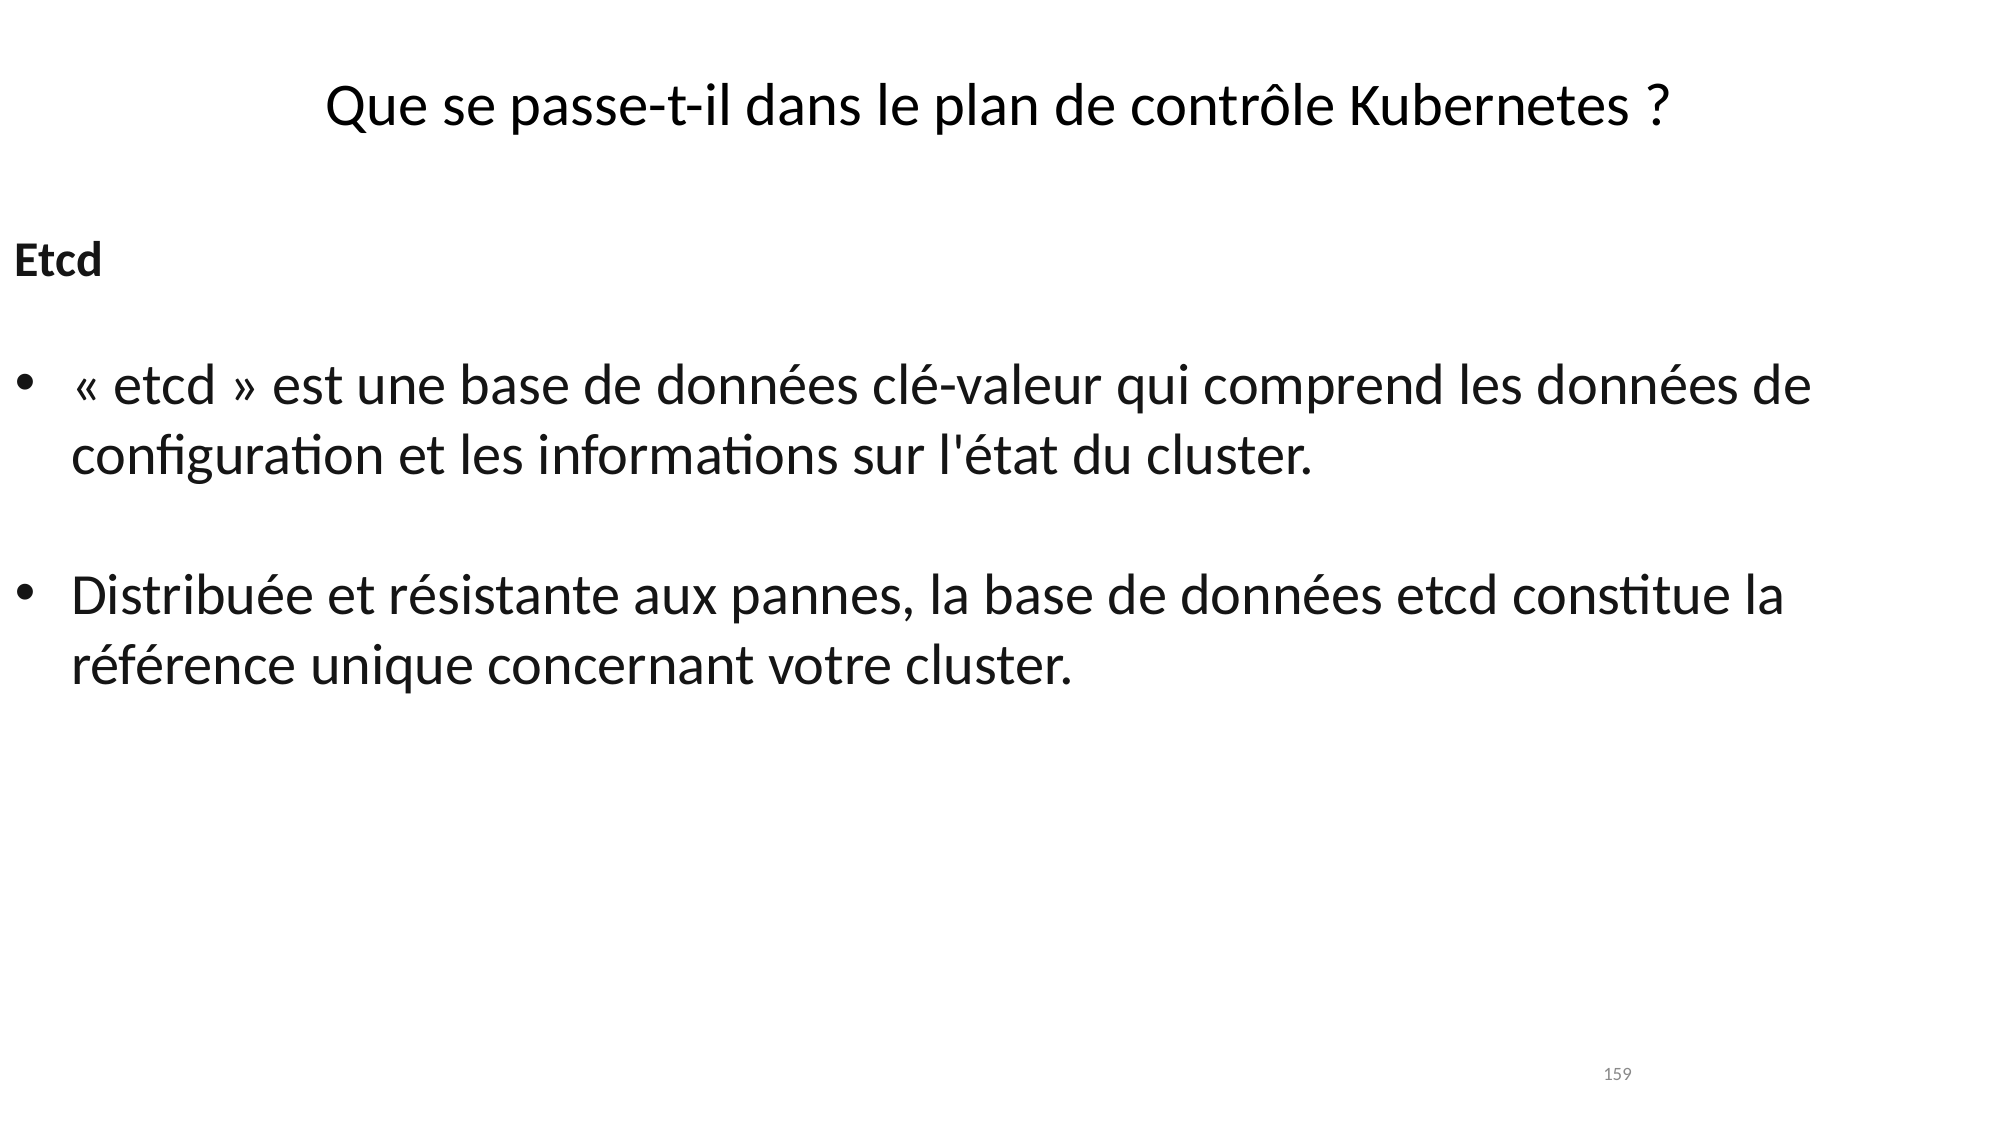

# Que se passe-t-il dans le plan de contrôle Kubernetes ?
Etcd

« etcd » est une base de données clé-valeur qui comprend les données de configuration et les informations sur l'état du cluster.

Distribuée et résistante aux pannes, la base de données etcd constitue la référence unique concernant votre cluster.
159